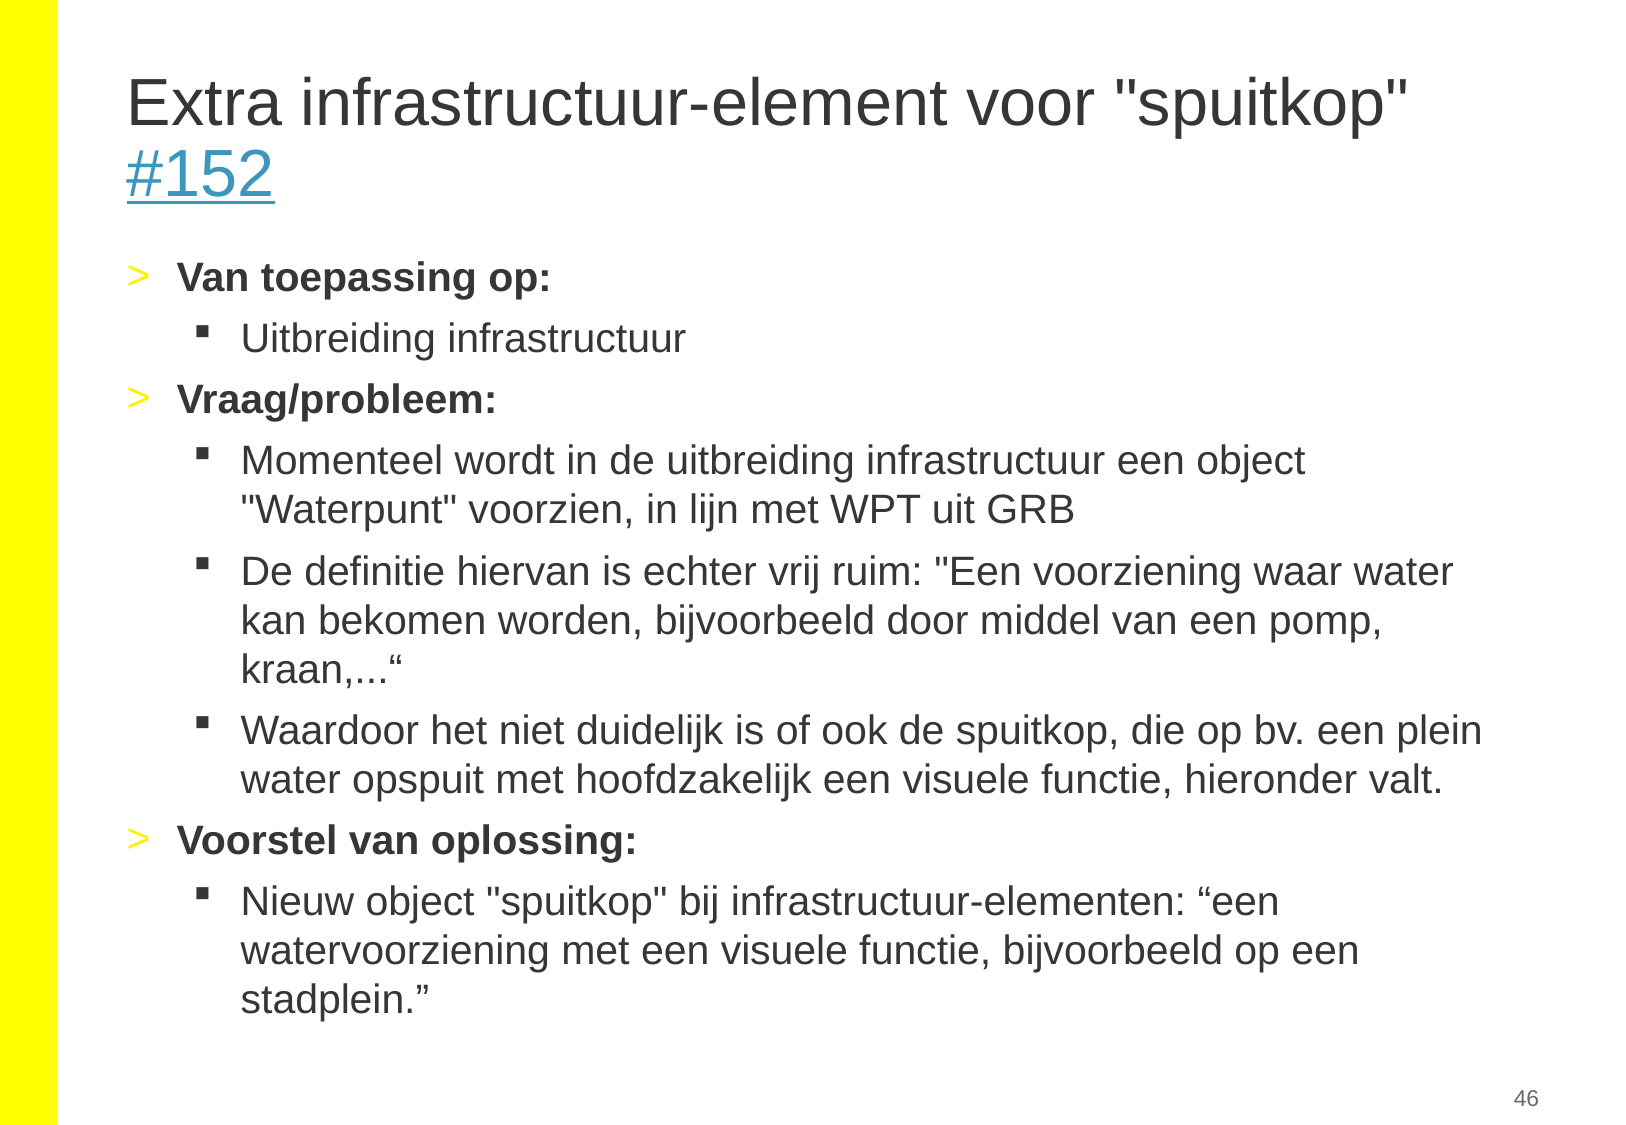

# Extra infrastructuur-element voor "spuitkop" #152
Van toepassing op:
Uitbreiding infrastructuur
Vraag/probleem:
Momenteel wordt in de uitbreiding infrastructuur een object "Waterpunt" voorzien, in lijn met WPT uit GRB
De definitie hiervan is echter vrij ruim: "Een voorziening waar water kan bekomen worden, bijvoorbeeld door middel van een pomp, kraan,...“
Waardoor het niet duidelijk is of ook de spuitkop, die op bv. een plein water opspuit met hoofdzakelijk een visuele functie, hieronder valt.
Voorstel van oplossing:
Nieuw object "spuitkop" bij infrastructuur-elementen: “een watervoorziening met een visuele functie, bijvoorbeeld op een stadplein.”
46